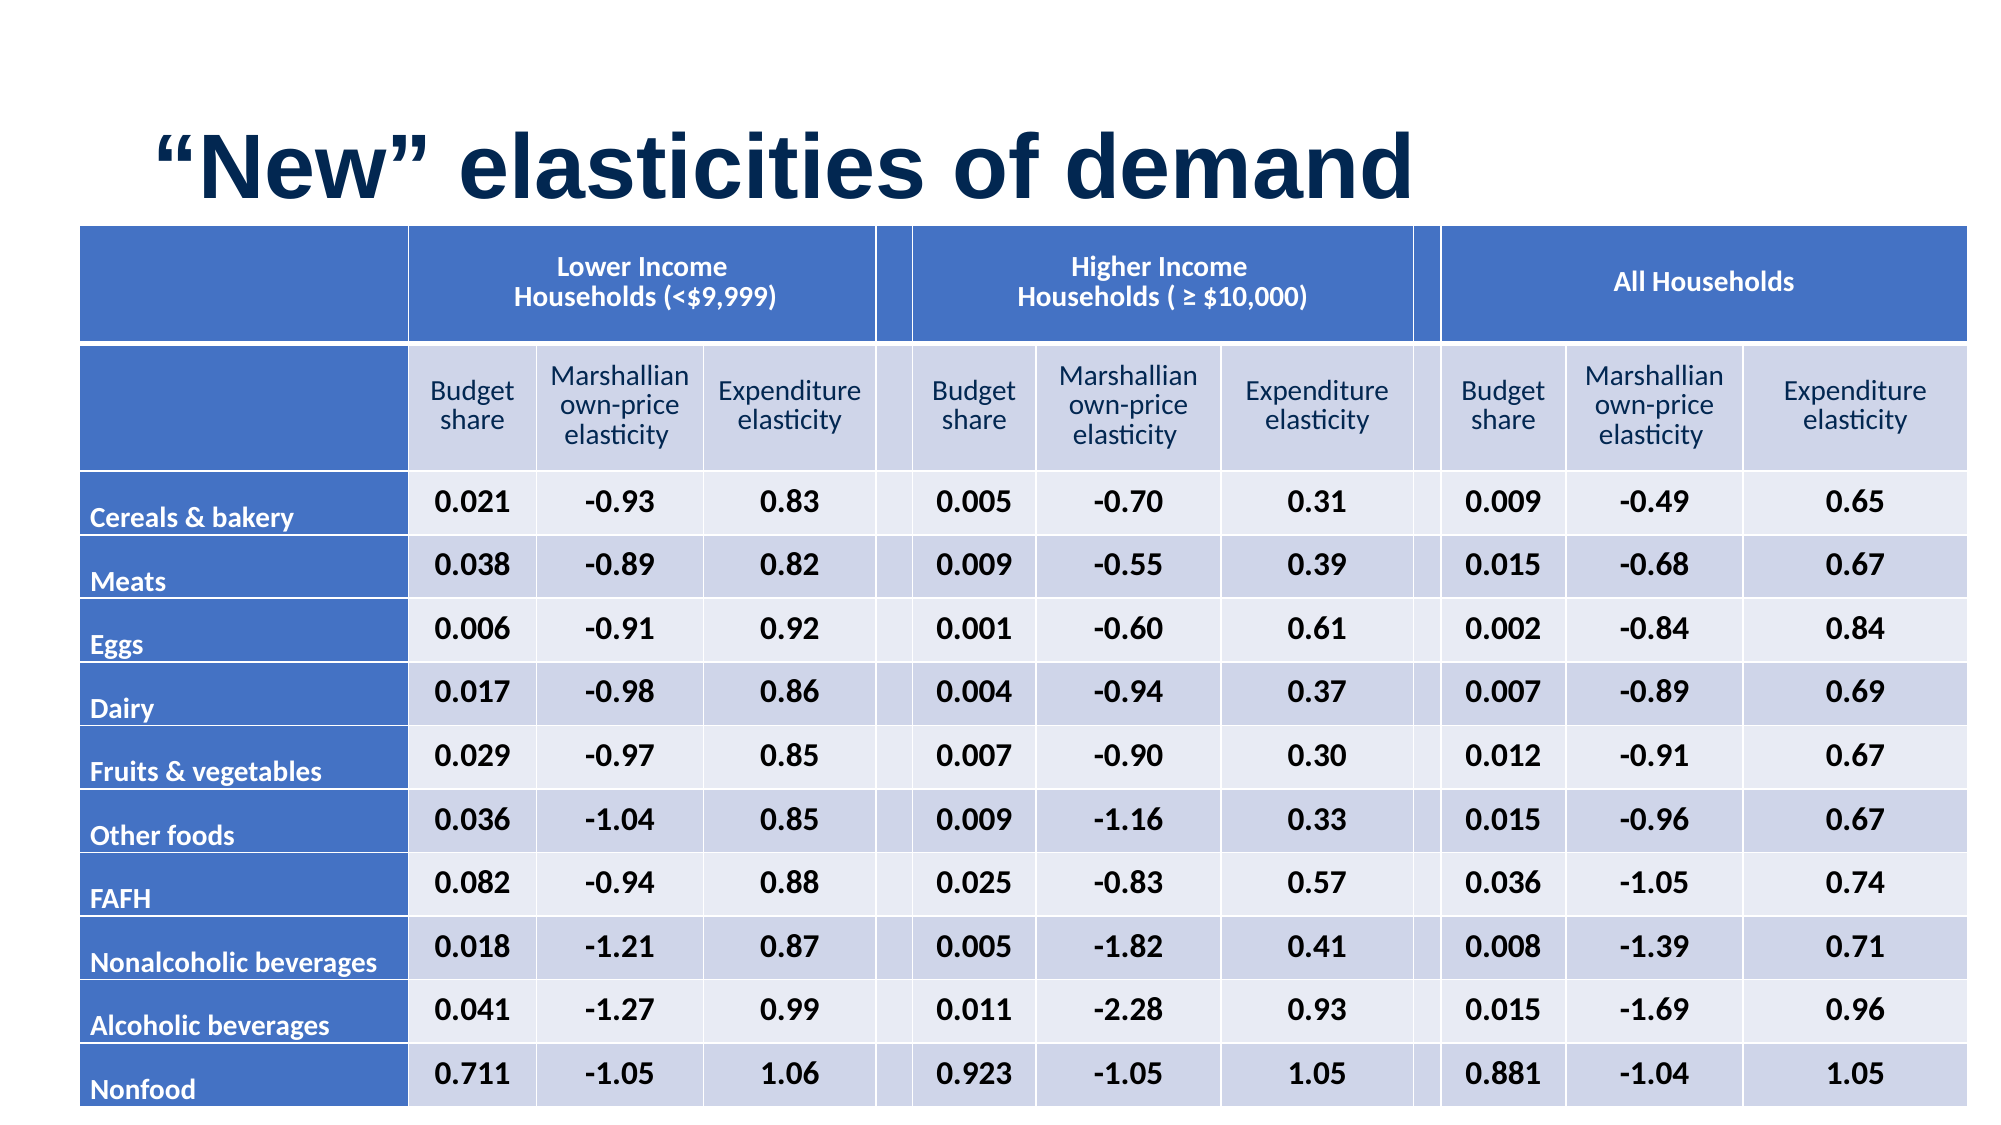

# “New” elasticities of demand
|  | Lower Income Households (<$9,999) |  |  |  | Higher Income Households ( ≥ $10,000) |  |  |  | All Households |  |  |
| --- | --- | --- | --- | --- | --- | --- | --- | --- | --- | --- | --- |
|  | Budget share | Marshallian own-price elasticity | Expenditure elasticity |  | Budget share | Marshallian own-price elasticity | Expenditure elasticity |  | Budget share | Marshallian own-price elasticity | Expenditure elasticity |
| Cereals & bakery | 0.021 | -0.93 | 0.83 |  | 0.005 | -0.70 | 0.31 |  | 0.009 | -0.49 | 0.65 |
| Meats | 0.038 | -0.89 | 0.82 |  | 0.009 | -0.55 | 0.39 |  | 0.015 | -0.68 | 0.67 |
| Eggs | 0.006 | -0.91 | 0.92 |  | 0.001 | -0.60 | 0.61 |  | 0.002 | -0.84 | 0.84 |
| Dairy | 0.017 | -0.98 | 0.86 |  | 0.004 | -0.94 | 0.37 |  | 0.007 | -0.89 | 0.69 |
| Fruits & vegetables | 0.029 | -0.97 | 0.85 |  | 0.007 | -0.90 | 0.30 |  | 0.012 | -0.91 | 0.67 |
| Other foods | 0.036 | -1.04 | 0.85 |  | 0.009 | -1.16 | 0.33 |  | 0.015 | -0.96 | 0.67 |
| FAFH | 0.082 | -0.94 | 0.88 |  | 0.025 | -0.83 | 0.57 |  | 0.036 | -1.05 | 0.74 |
| Nonalcoholic beverages | 0.018 | -1.21 | 0.87 |  | 0.005 | -1.82 | 0.41 |  | 0.008 | -1.39 | 0.71 |
| Alcoholic beverages | 0.041 | -1.27 | 0.99 |  | 0.011 | -2.28 | 0.93 |  | 0.015 | -1.69 | 0.96 |
| Nonfood | 0.711 | -1.05 | 1.06 |  | 0.923 | -1.05 | 1.05 |  | 0.881 | -1.04 | 1.05 |